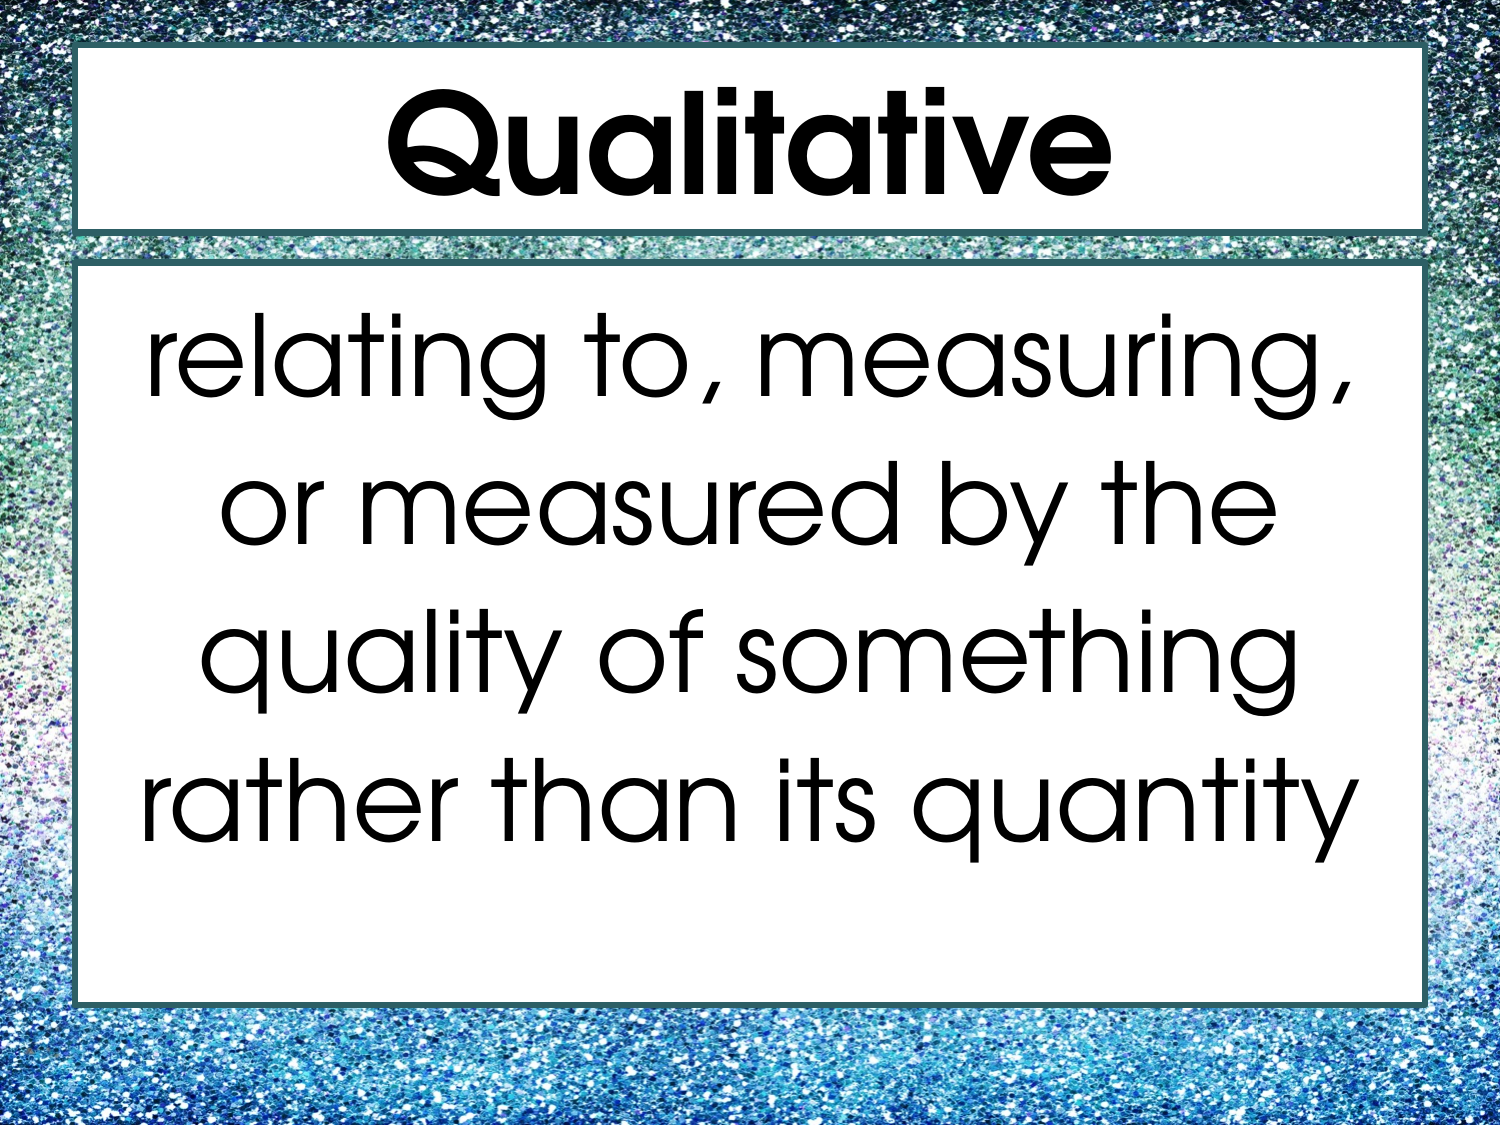

# Qualitative
relating to, measuring, or measured by the quality of something rather than its quantity